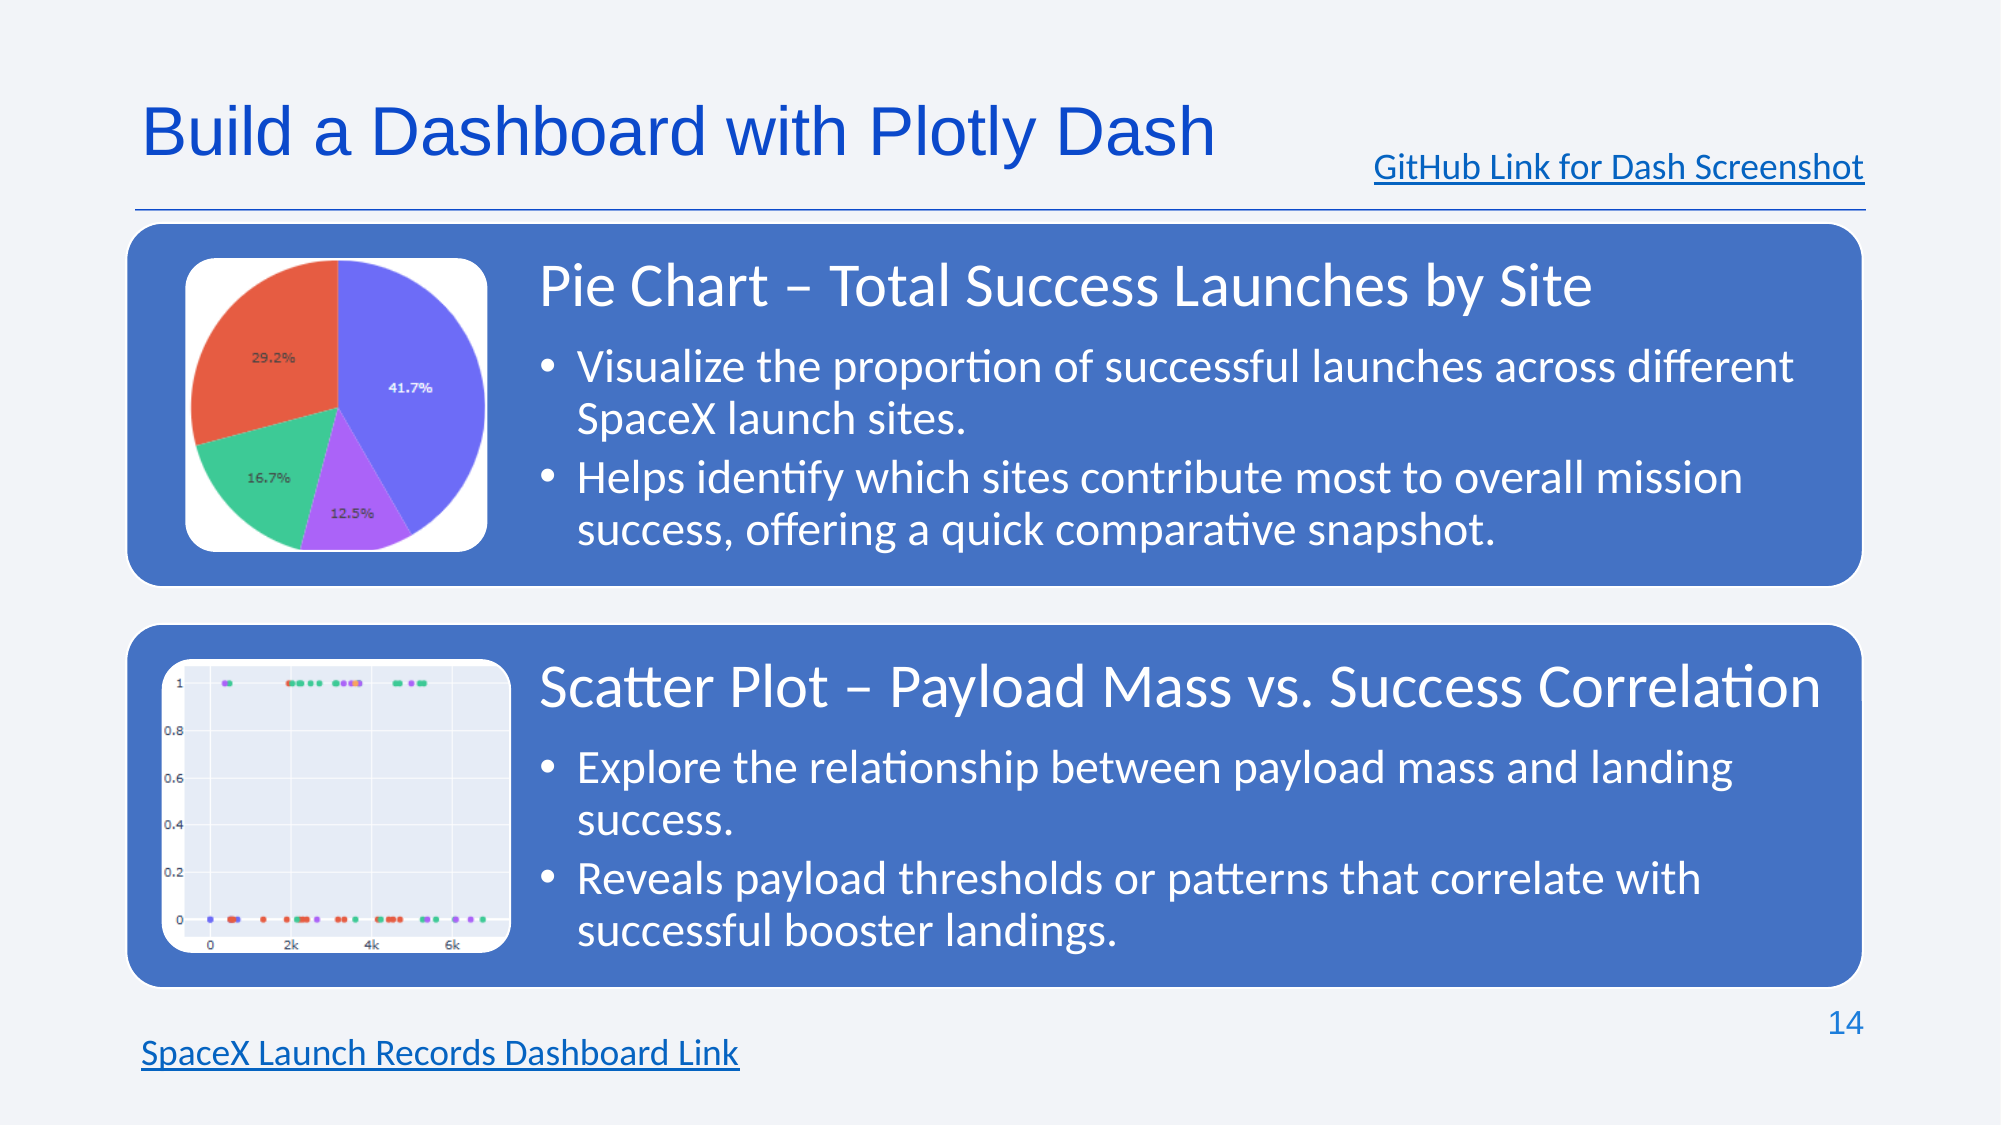

Build a Dashboard with Plotly Dash
GitHub Link for Dash Screenshot
Pie Chart – Total Success Launches by Site
Visualize the proportion of successful launches across different SpaceX launch sites.
Helps identify which sites contribute most to overall mission success, offering a quick comparative snapshot.
Scatter Plot – Payload Mass vs. Success Correlation
Explore the relationship between payload mass and landing success.
Reveals payload thresholds or patterns that correlate with successful booster landings.
14
SpaceX Launch Records Dashboard Link